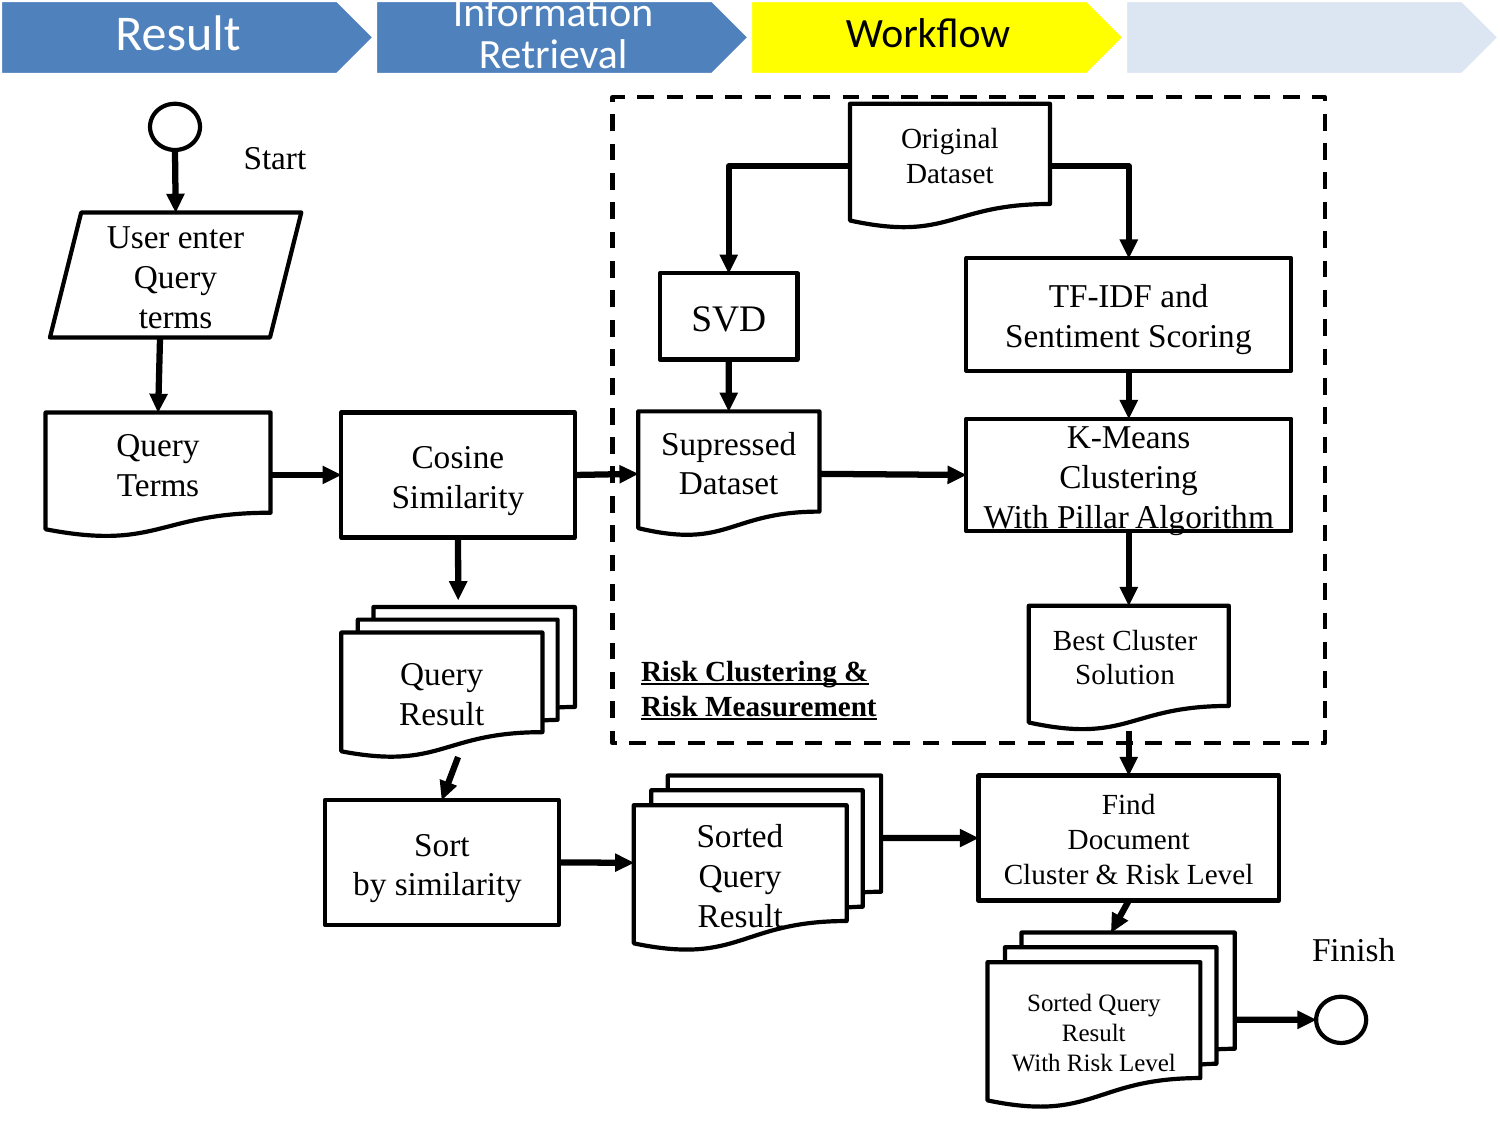

Result
Information Retrieval
Workflow

Original
Dataset
Start
User enter
Query terms
TF-IDF and
Sentiment Scoring
SVD
Supressed
Dataset
Query
Terms
Cosine
Similarity
K-Means
Clustering
With Pillar Algorithm
Best Cluster
Solution
Query
Result
Risk Clustering & Risk Measurement
Sorted
Query
Result
Find
Document
Cluster & Risk Level
Sort
by similarity
Finish
Sorted Query Result
With Risk Level